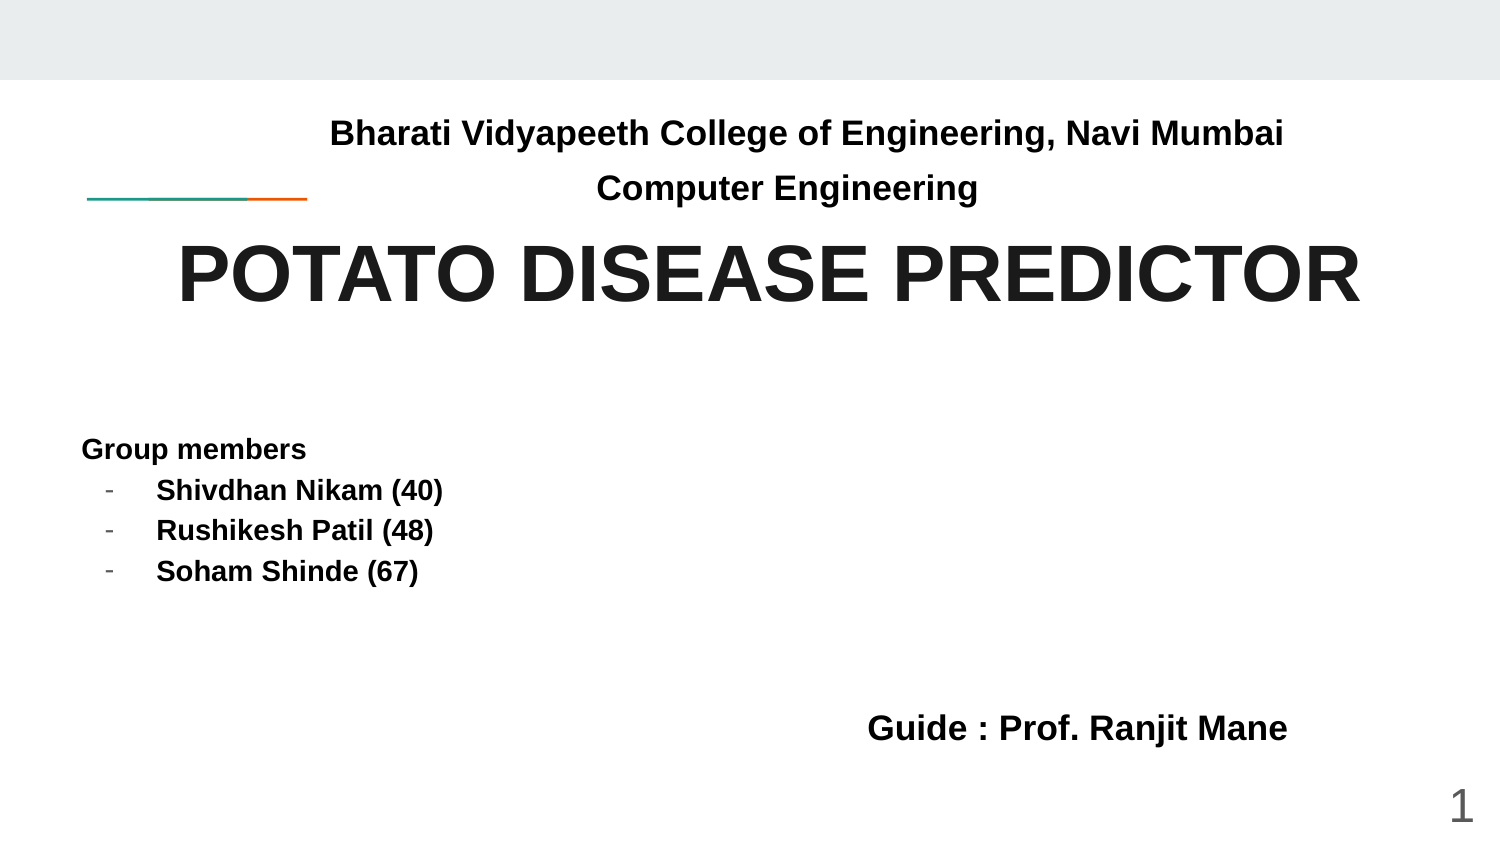

Bharati Vidyapeeth College of Engineering, Navi Mumbai
Computer Engineering
# POTATO DISEASE PREDICTOR
Group members
Shivdhan Nikam (40)
Rushikesh Patil (48)
Soham Shinde (67)

Guide : Prof. Ranjit Mane
1